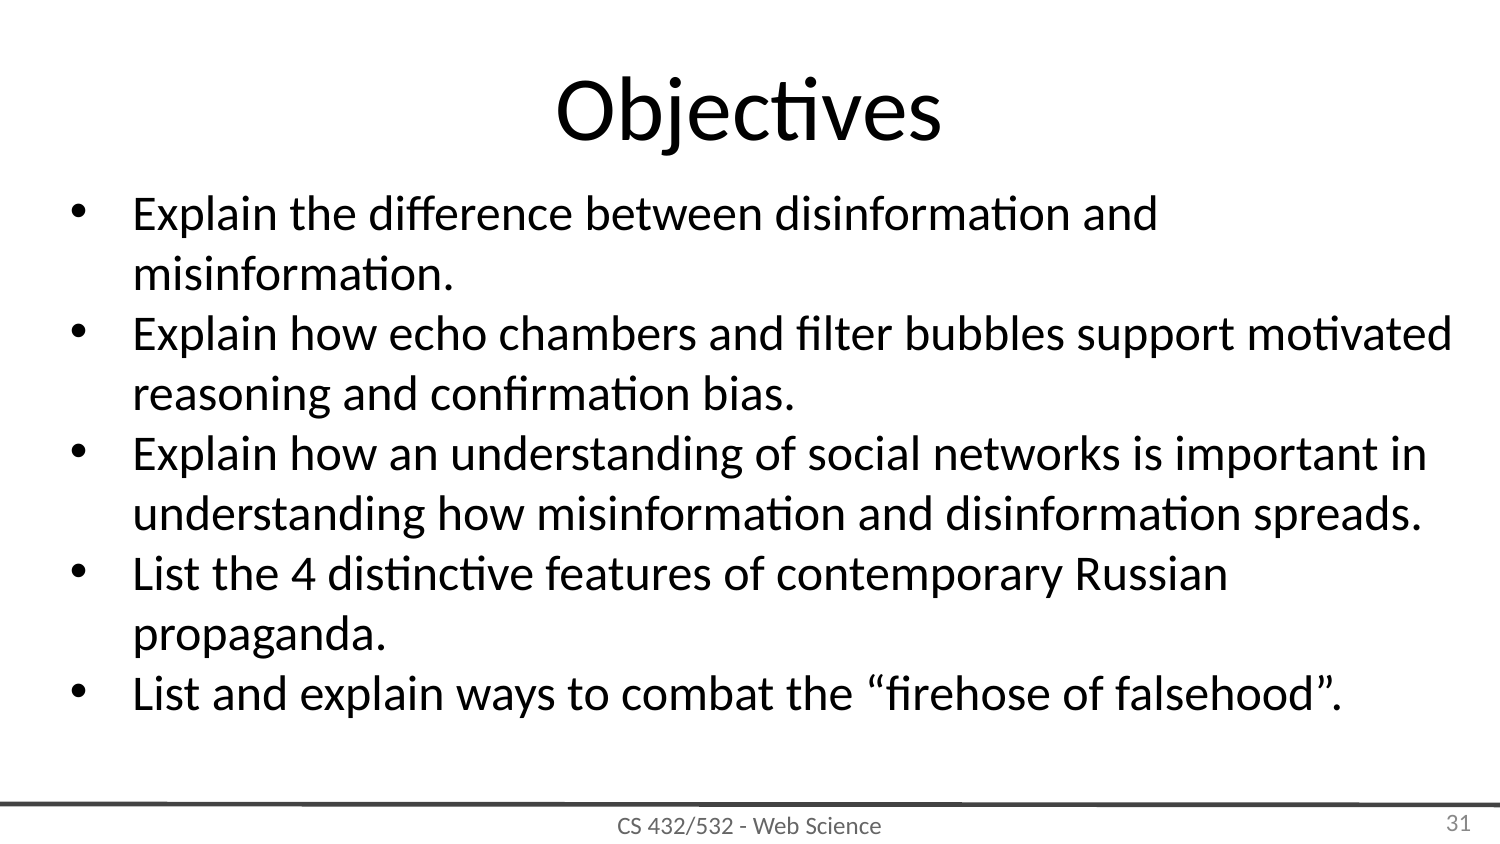

# Objectives
Explain the difference between disinformation and misinformation.
Explain how echo chambers and filter bubbles support motivated reasoning and confirmation bias.
Explain how an understanding of social networks is important in understanding how misinformation and disinformation spreads.
List the 4 distinctive features of contemporary Russian propaganda.
List and explain ways to combat the “firehose of falsehood”.
31